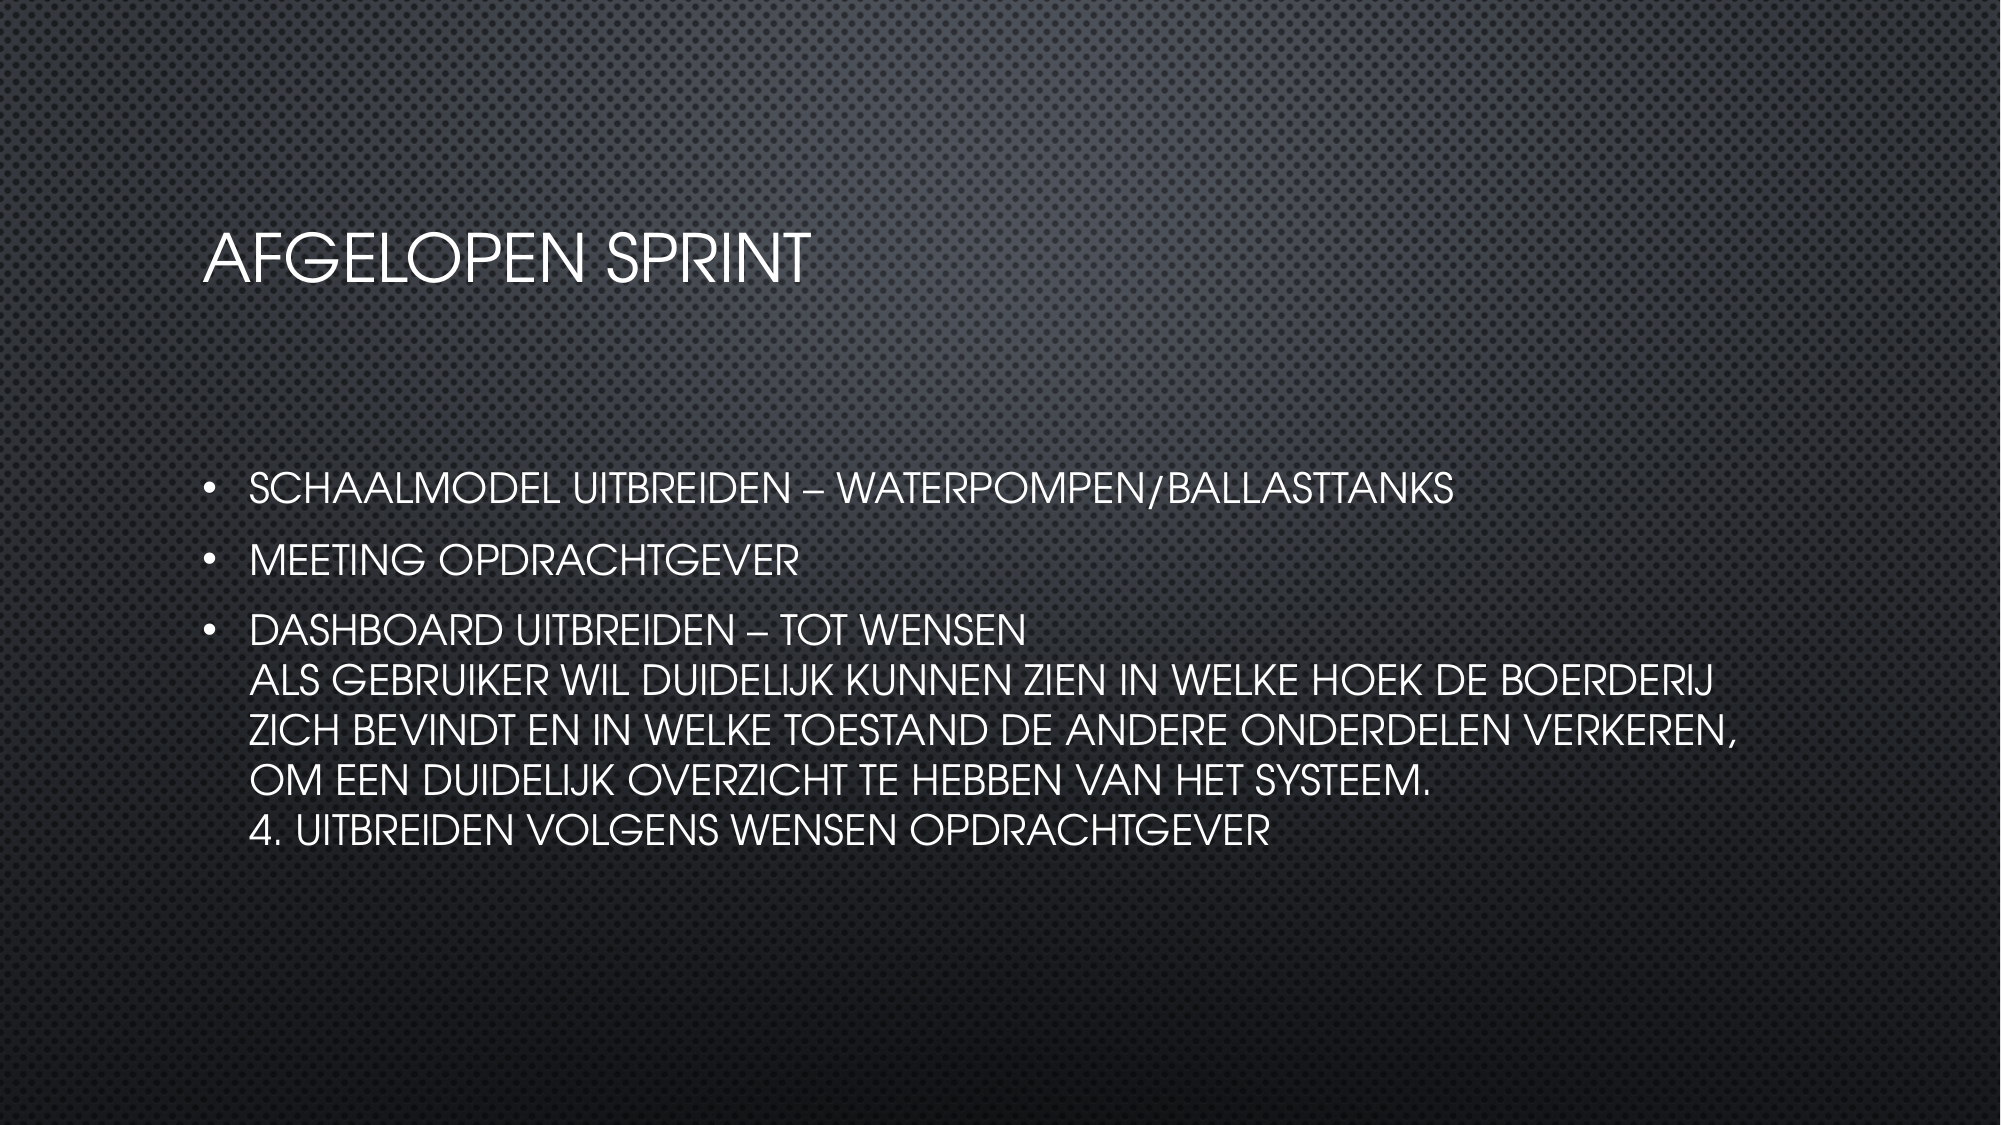

# Afgelopen Sprint
Schaalmodel uitbreiden – waterpompen/ballasttanks
Meeting opdrachtgever
Dashboard uitbreiden – tot wensen
Als gebruiker wil duidelijk kunnen zien in welke hoek de boerderij zich bevindt en in welke toestand de andere onderdelen verkeren, om een duidelijk overzicht te hebben van het systeem.
4. Uitbreiden volgens wensen opdrachtgever